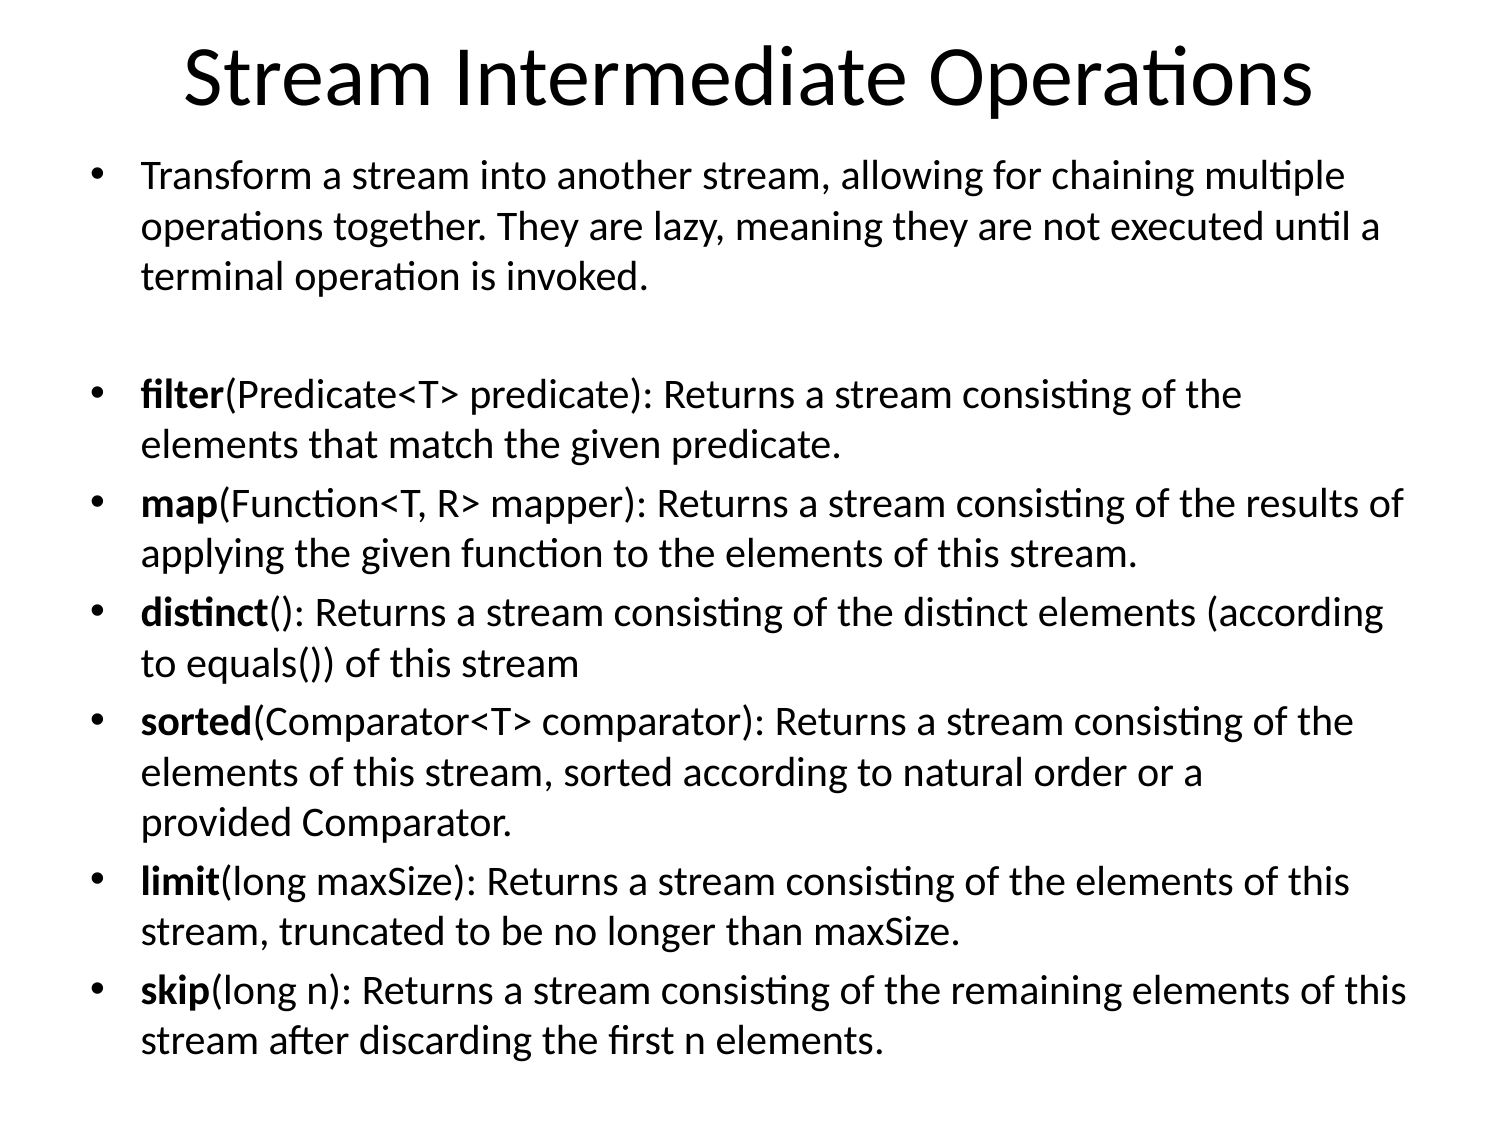

# Stream Intermediate Operations
Transform a stream into another stream, allowing for chaining multiple operations together. They are lazy, meaning they are not executed until a terminal operation is invoked.

filter(Predicate<T> predicate): Returns a stream consisting of the elements that match the given predicate.
map(Function<T, R> mapper): Returns a stream consisting of the results of applying the given function to the elements of this stream.
distinct(): Returns a stream consisting of the distinct elements (according to equals()) of this stream
sorted(Comparator<T> comparator): Returns a stream consisting of the elements of this stream, sorted according to natural order or a provided Comparator.
limit(long maxSize): Returns a stream consisting of the elements of this stream, truncated to be no longer than maxSize.
skip(long n): Returns a stream consisting of the remaining elements of this stream after discarding the first n elements.